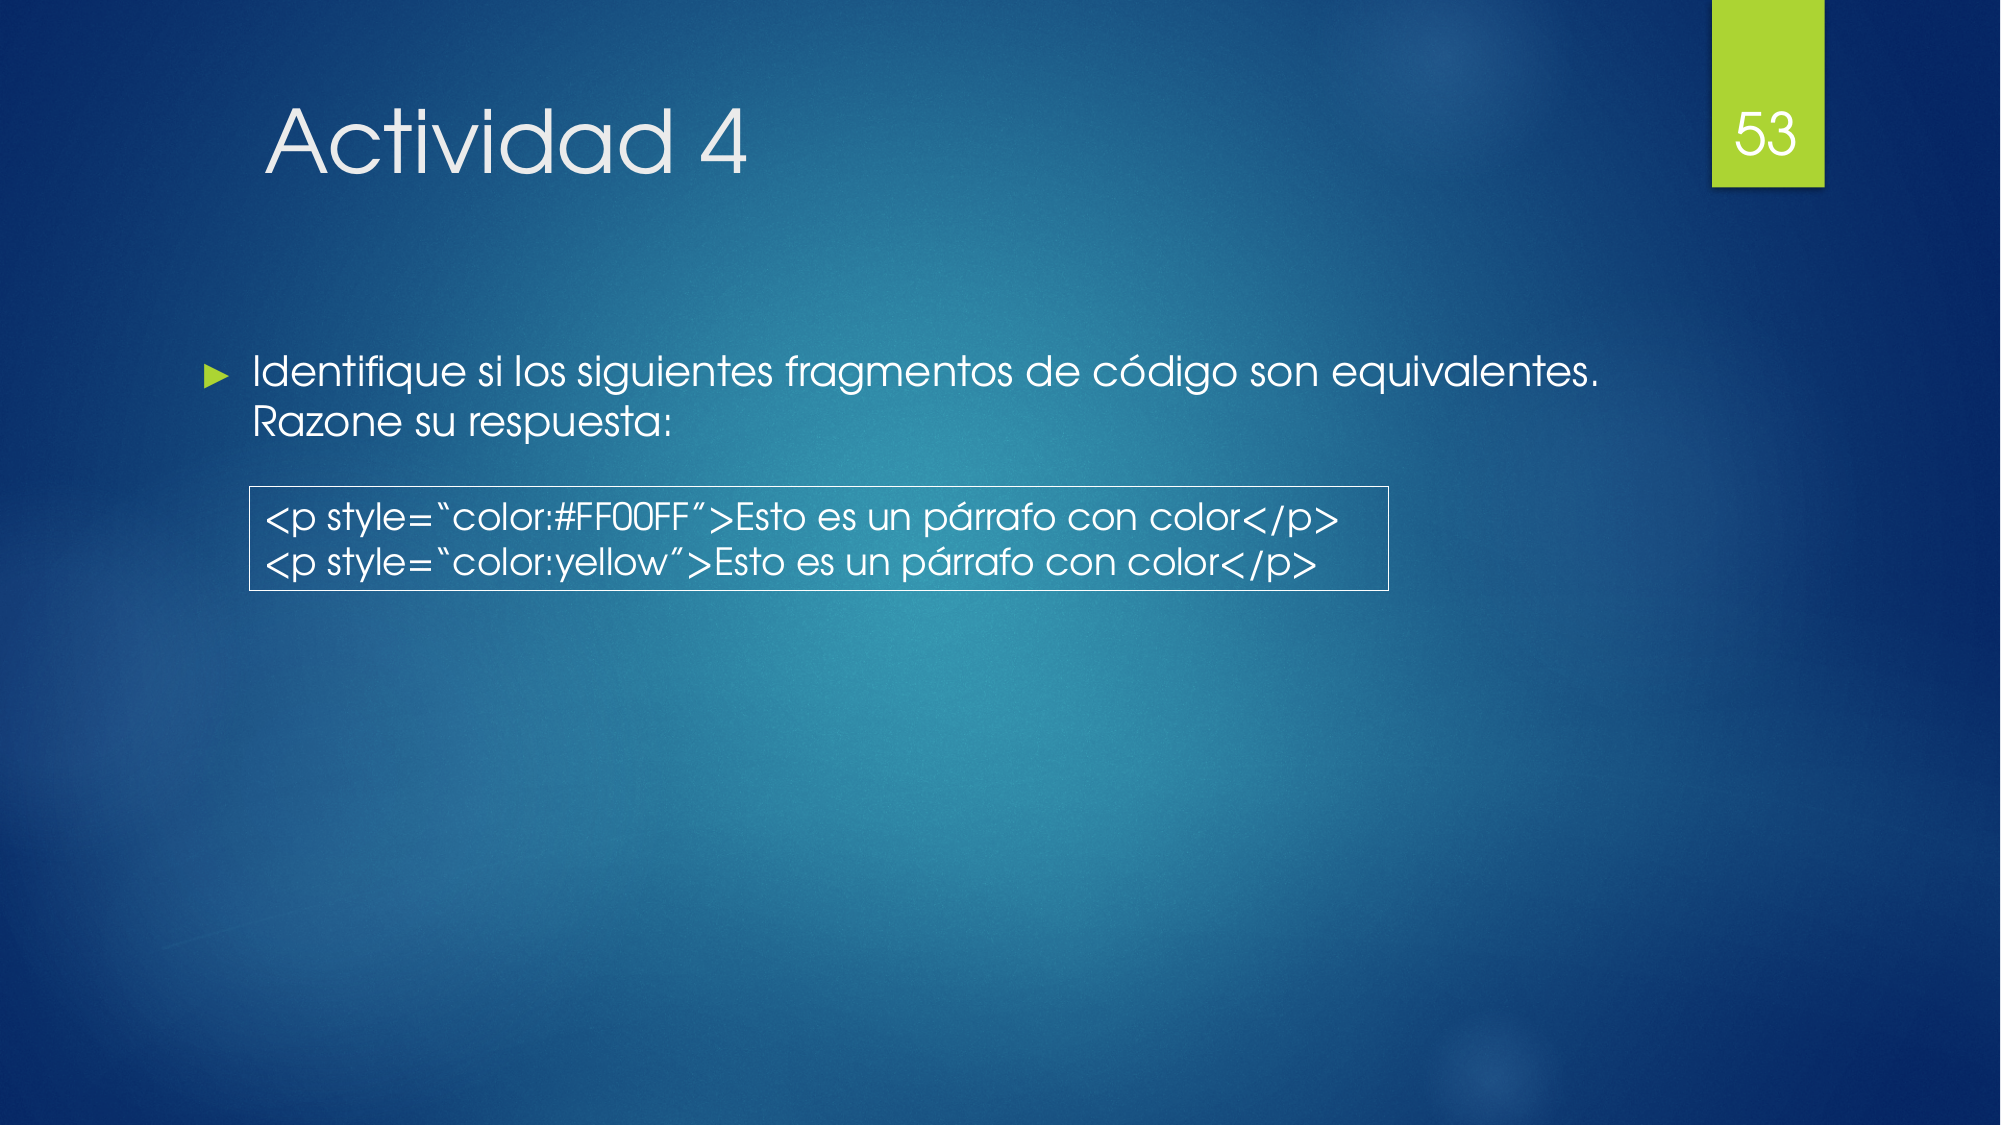

53
# Actividad 4
Identifique si los siguientes fragmentos de código son equivalentes. Razone su respuesta:

<p style=“color:#FF00FF”>Esto es un párrafo con color</p>
<p style=“color:yellow”>Esto es un párrafo con color</p>